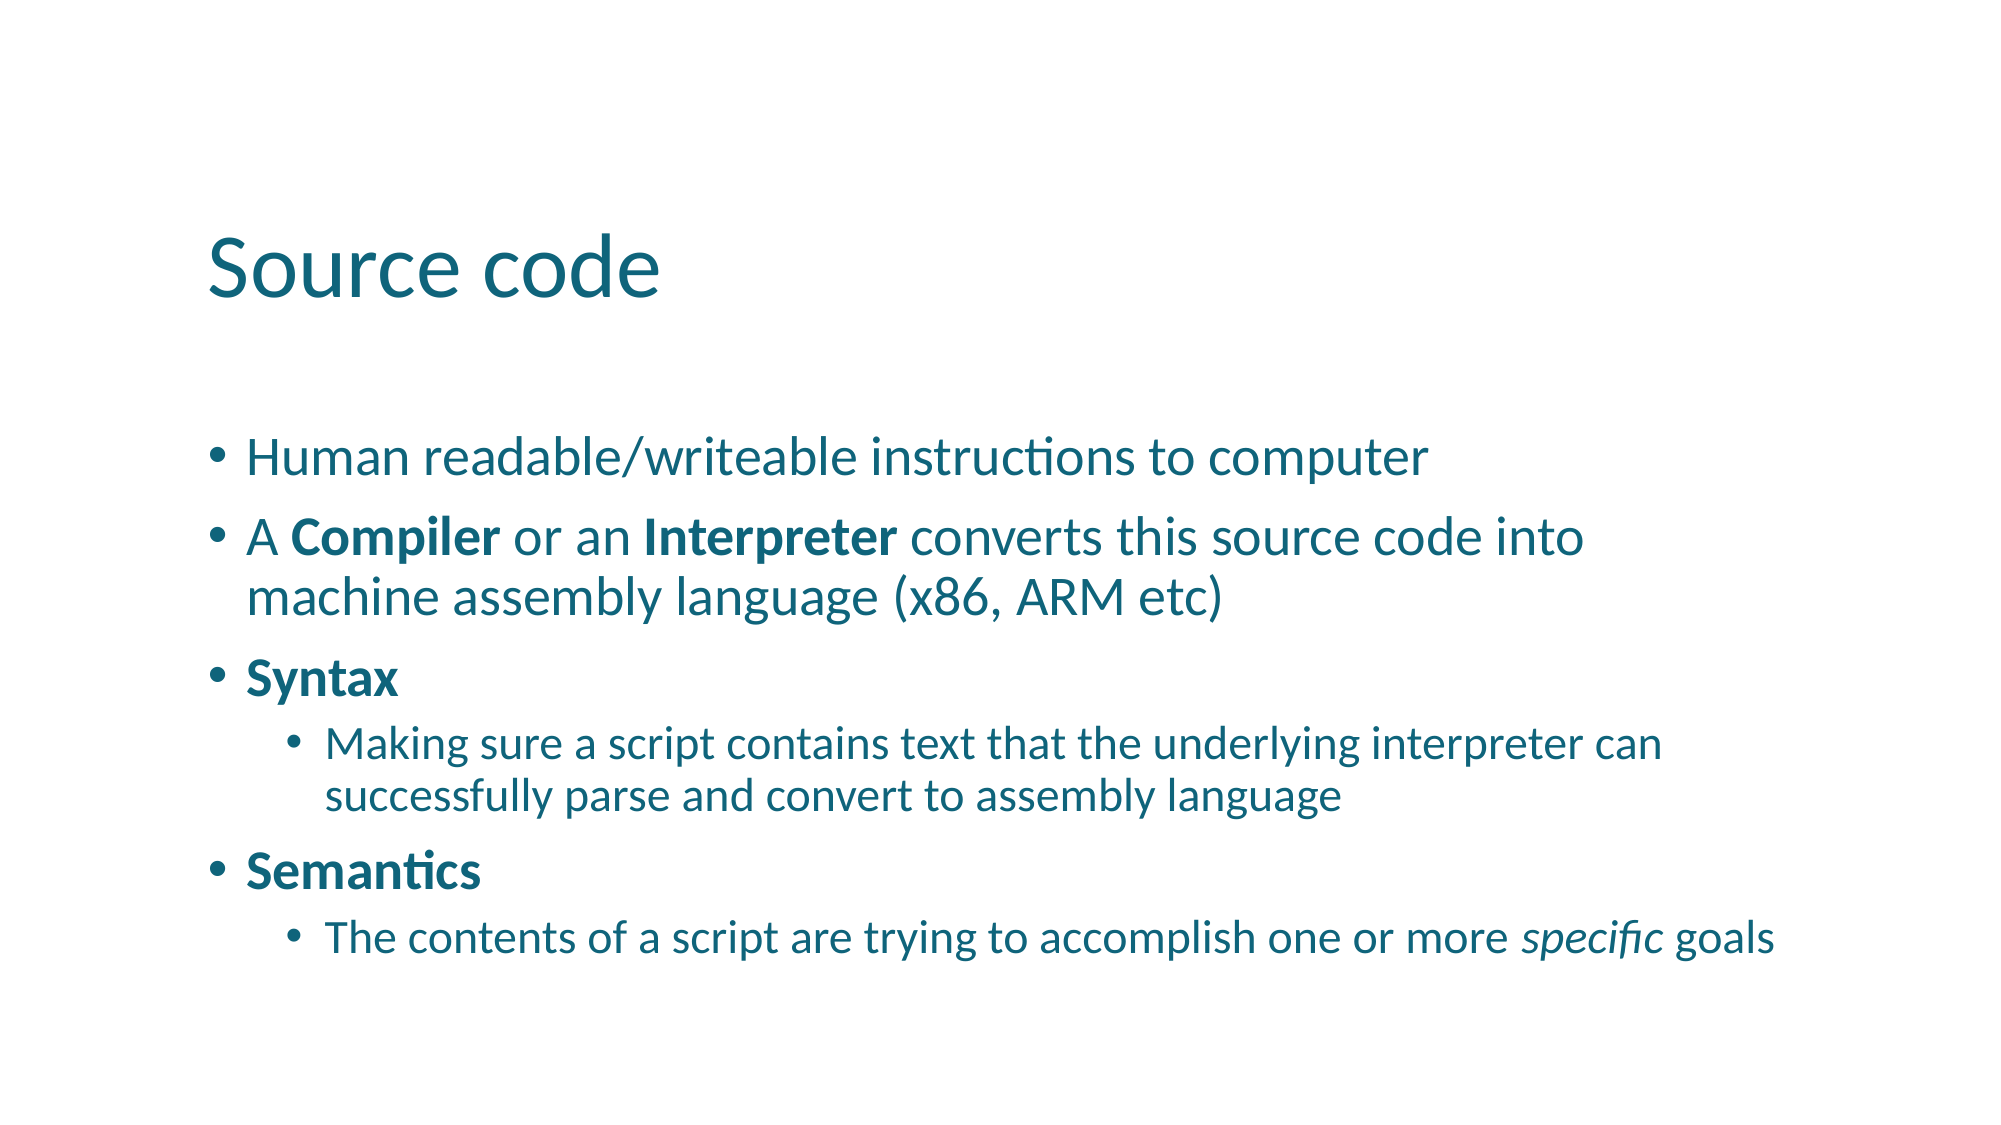

# Source code
Human readable/writeable instructions to computer
A Compiler or an Interpreter converts this source code into machine assembly language (x86, ARM etc)
Syntax
Making sure a script contains text that the underlying interpreter can successfully parse and convert to assembly language
Semantics
The contents of a script are trying to accomplish one or more specific goals